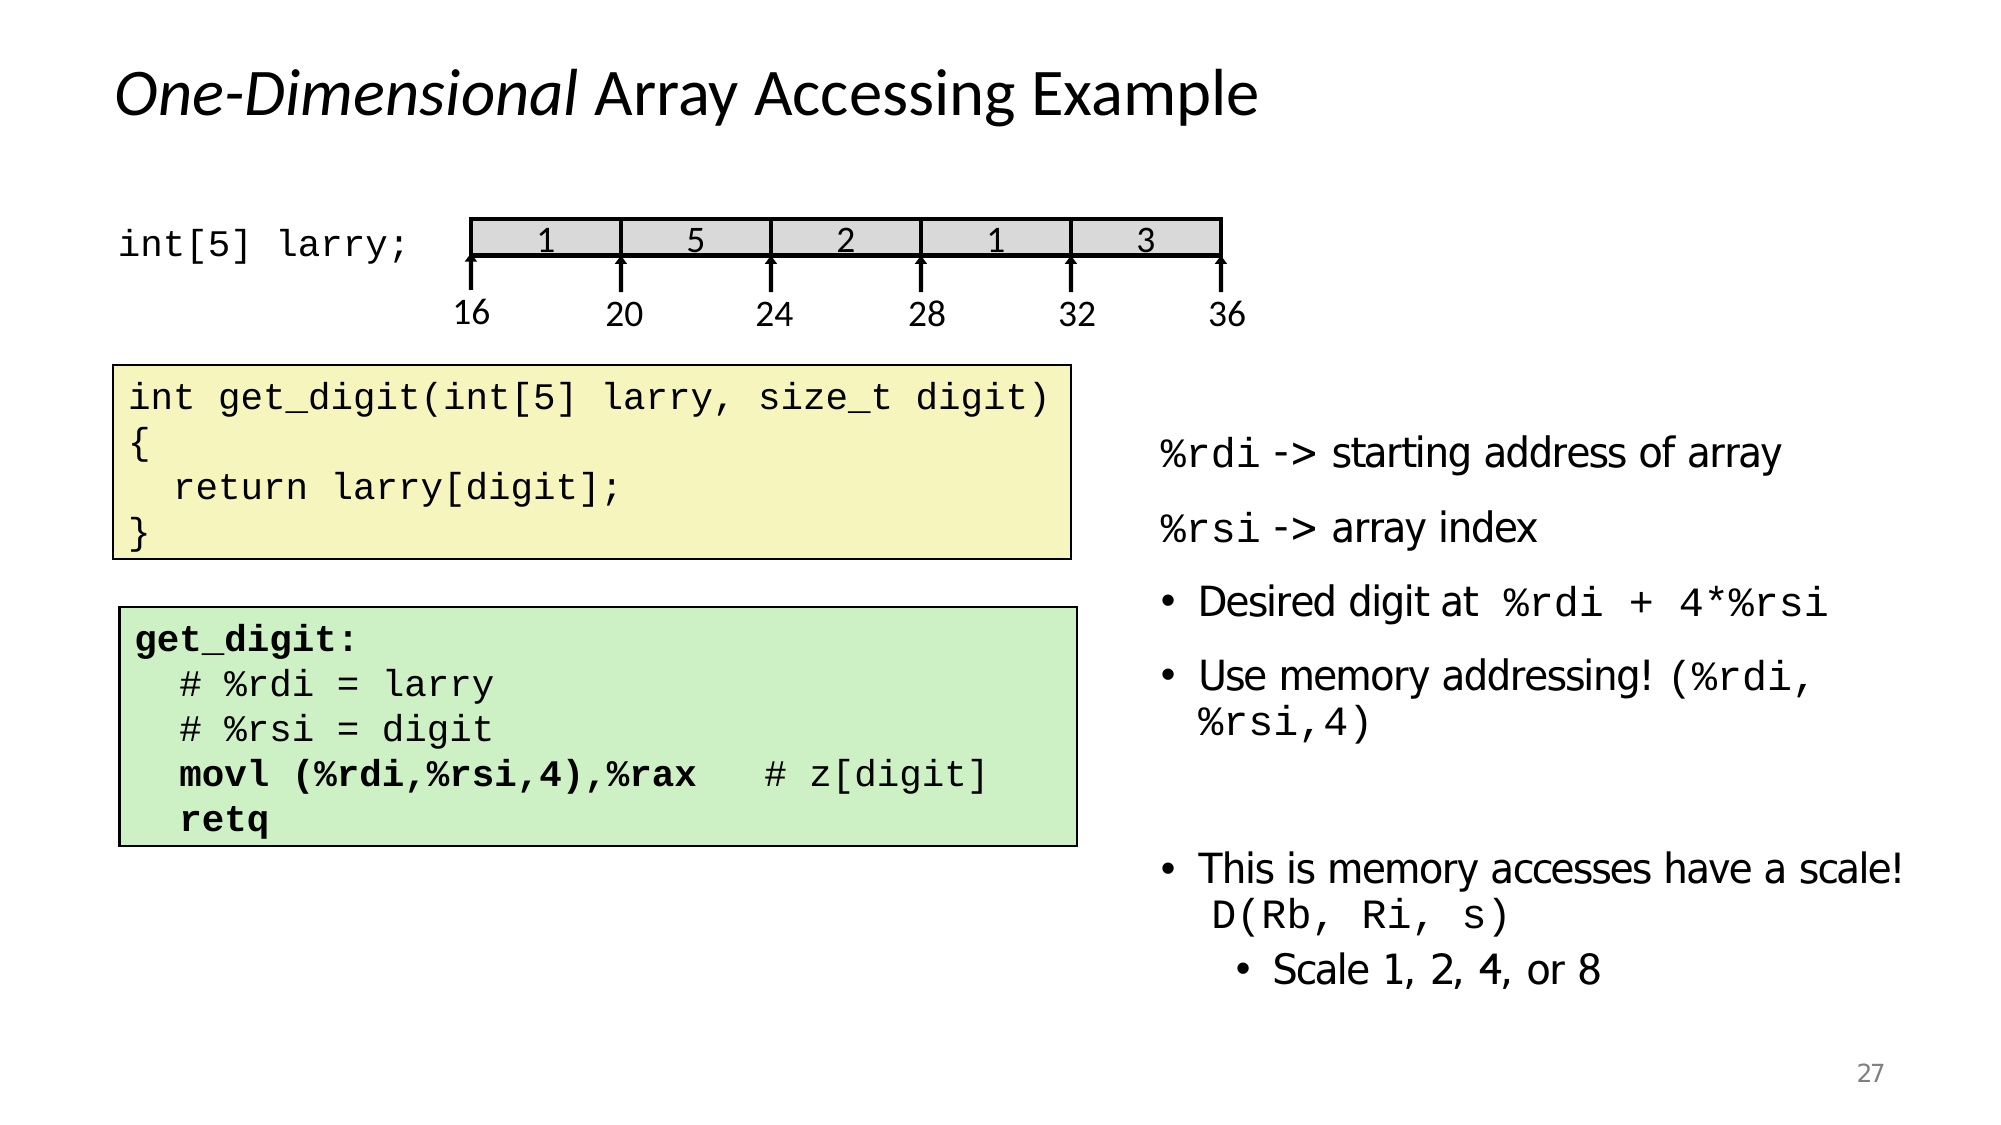

# One-Dimensional Array Accessing Example
int[5] larry;
1
5
2
1
3

16
20
24
28
32
36
int get_digit(int[5] larry, size_t digit)
{
  return larry[digit];
}
%rdi -> starting address of array
%rsi -> array index
Desired digit at  %rdi + 4*%rsi
Use memory addressing! (%rdi,%rsi,4)

This is memory accesses have a scale!  D(Rb, Ri, s)
Scale 1, 2, 4, or 8
get_digit:
  # %rdi = larry
  # %rsi = digit
  movl (%rdi,%rsi,4),%rax   # z[digit]
  retq
27